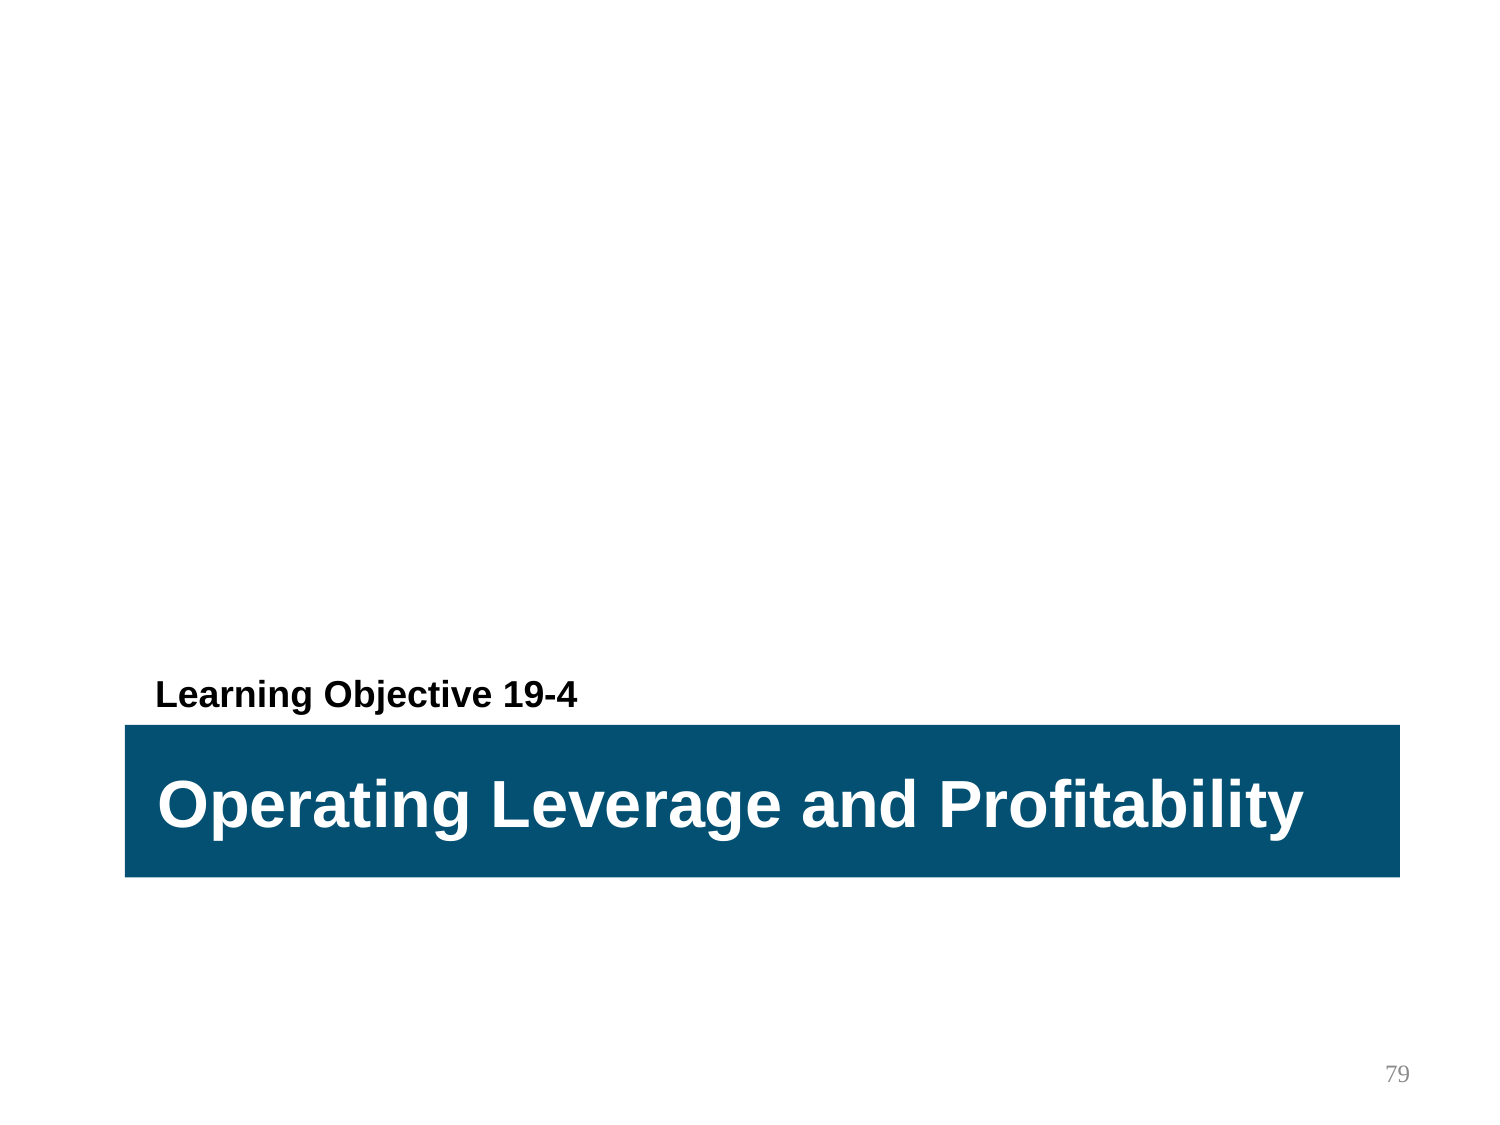

Learning Objective 19-4
Operating Leverage and Profitability
79